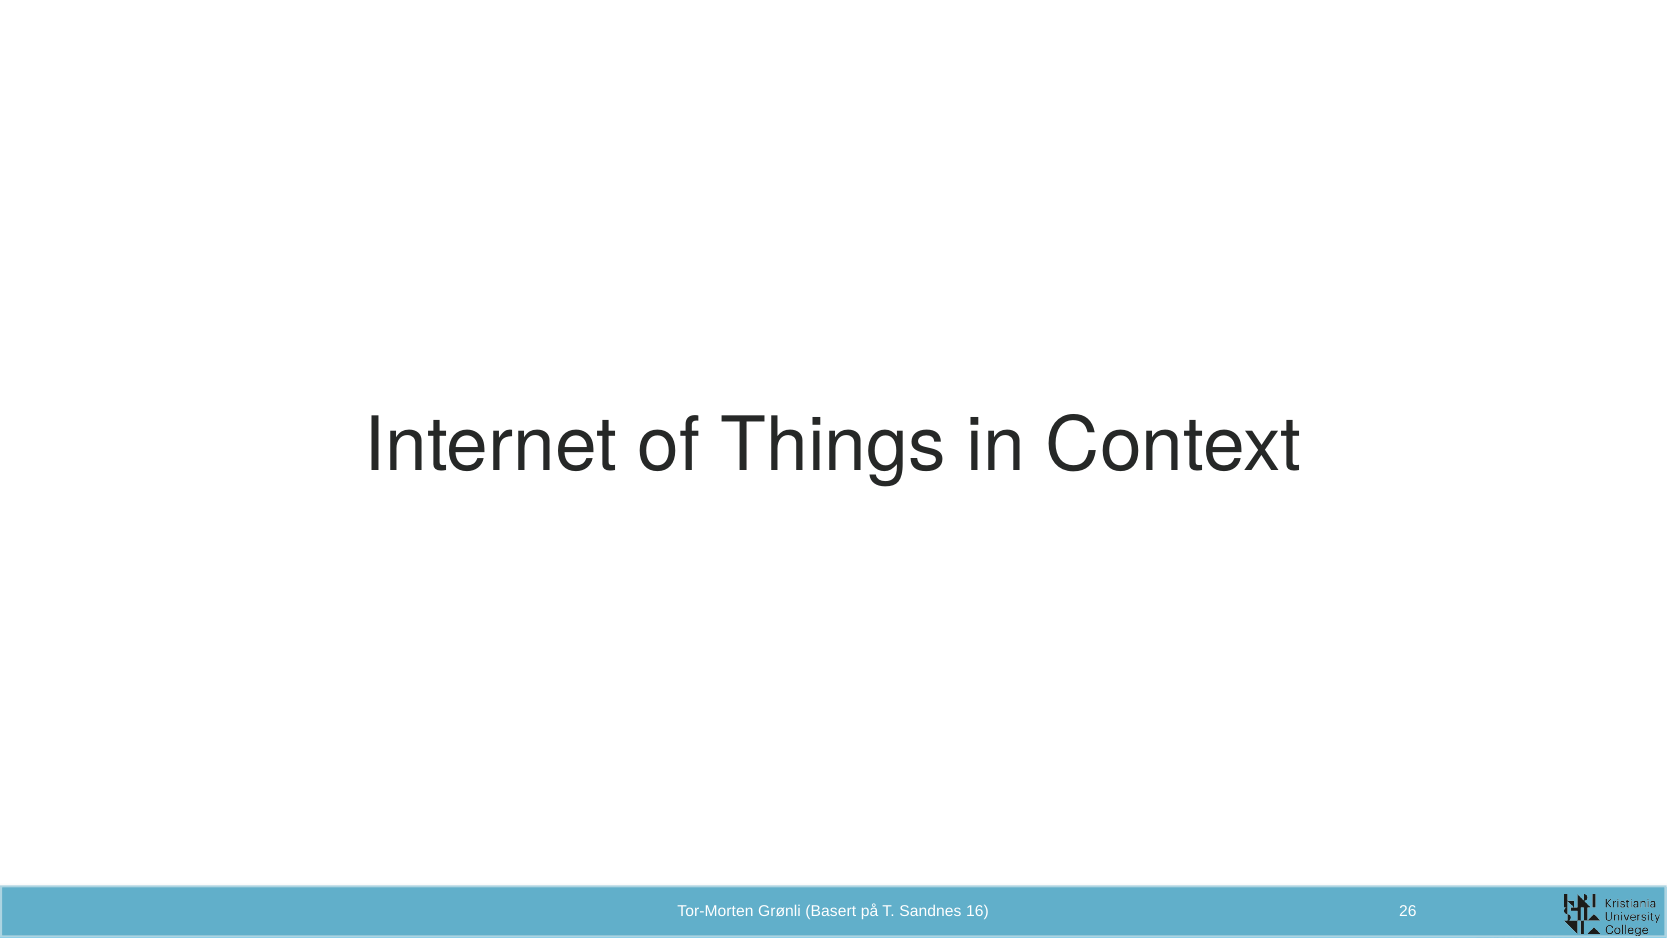

# Internet of Things in Context
Tor-Morten Grønli (Basert på T. Sandnes 16)
26